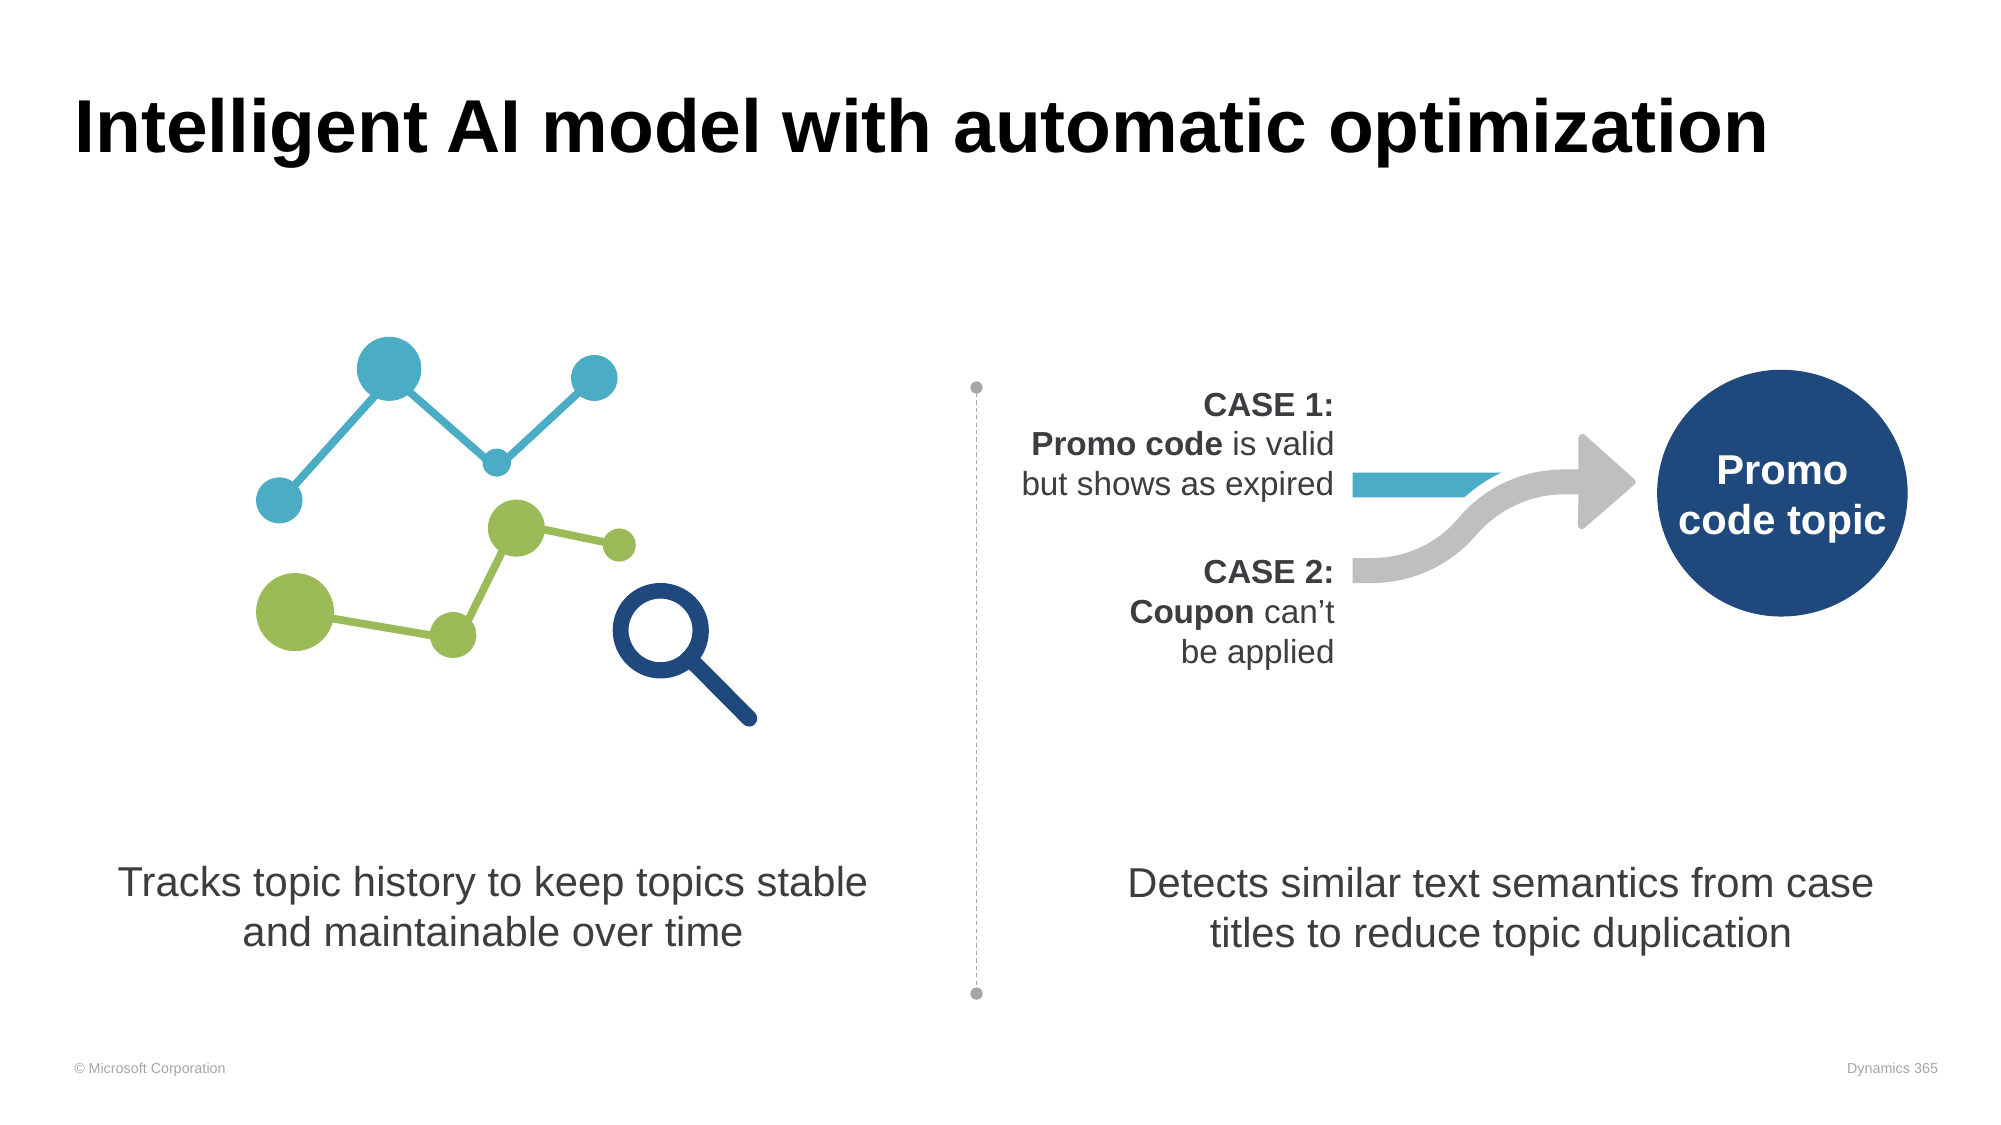

# Intelligent AI model with automatic optimization

Promo code topic
CASE 1:
Promo code is valid
but shows as expired
CASE 2:
Coupon can’t
 be applied

Tracks topic history to keep topics stable and maintainable over time
Detects similar text semantics from case titles to reduce topic duplication
© Microsoft Corporation                                                                                  								                      Dynamics 365